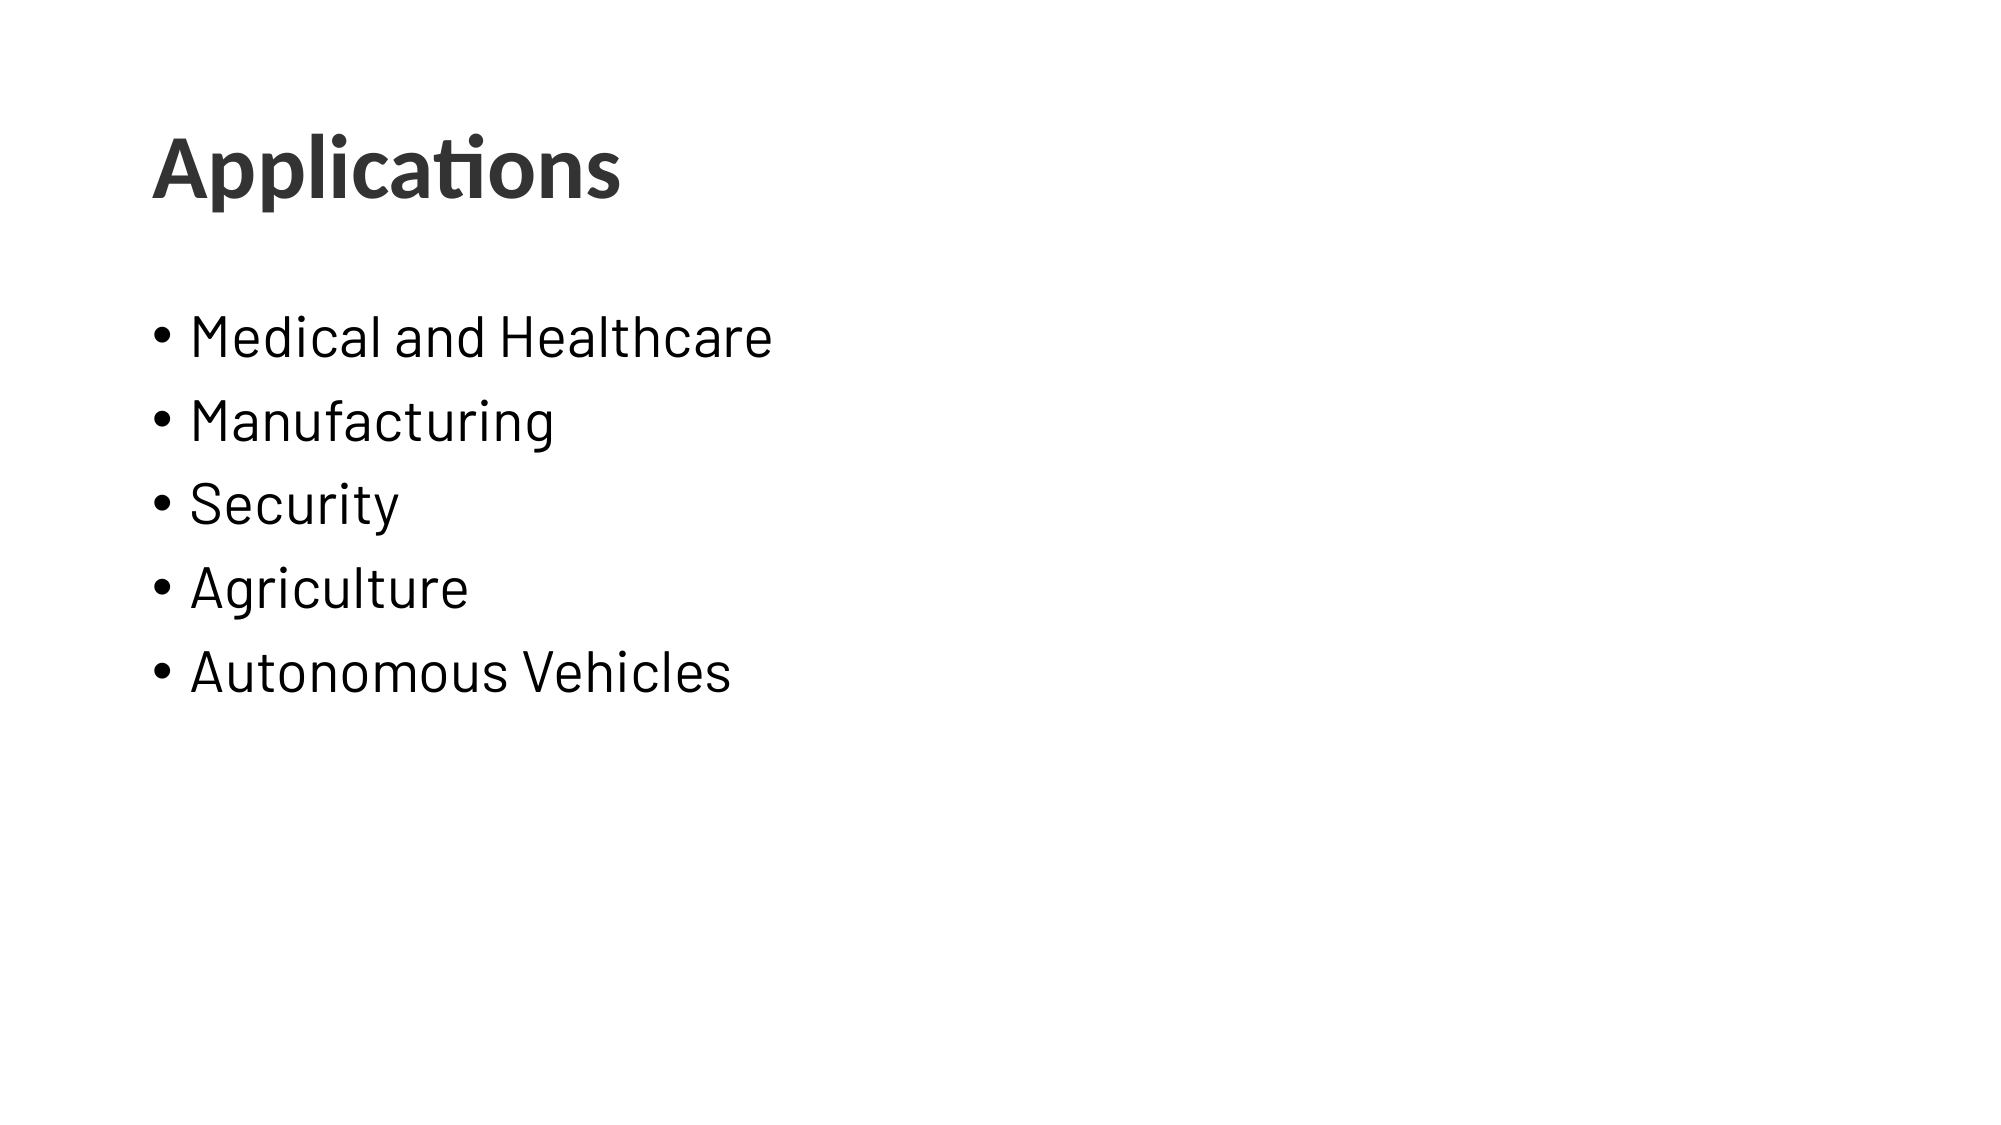

# Applications
Medical and Healthcare
Manufacturing
Security
Agriculture
Autonomous Vehicles